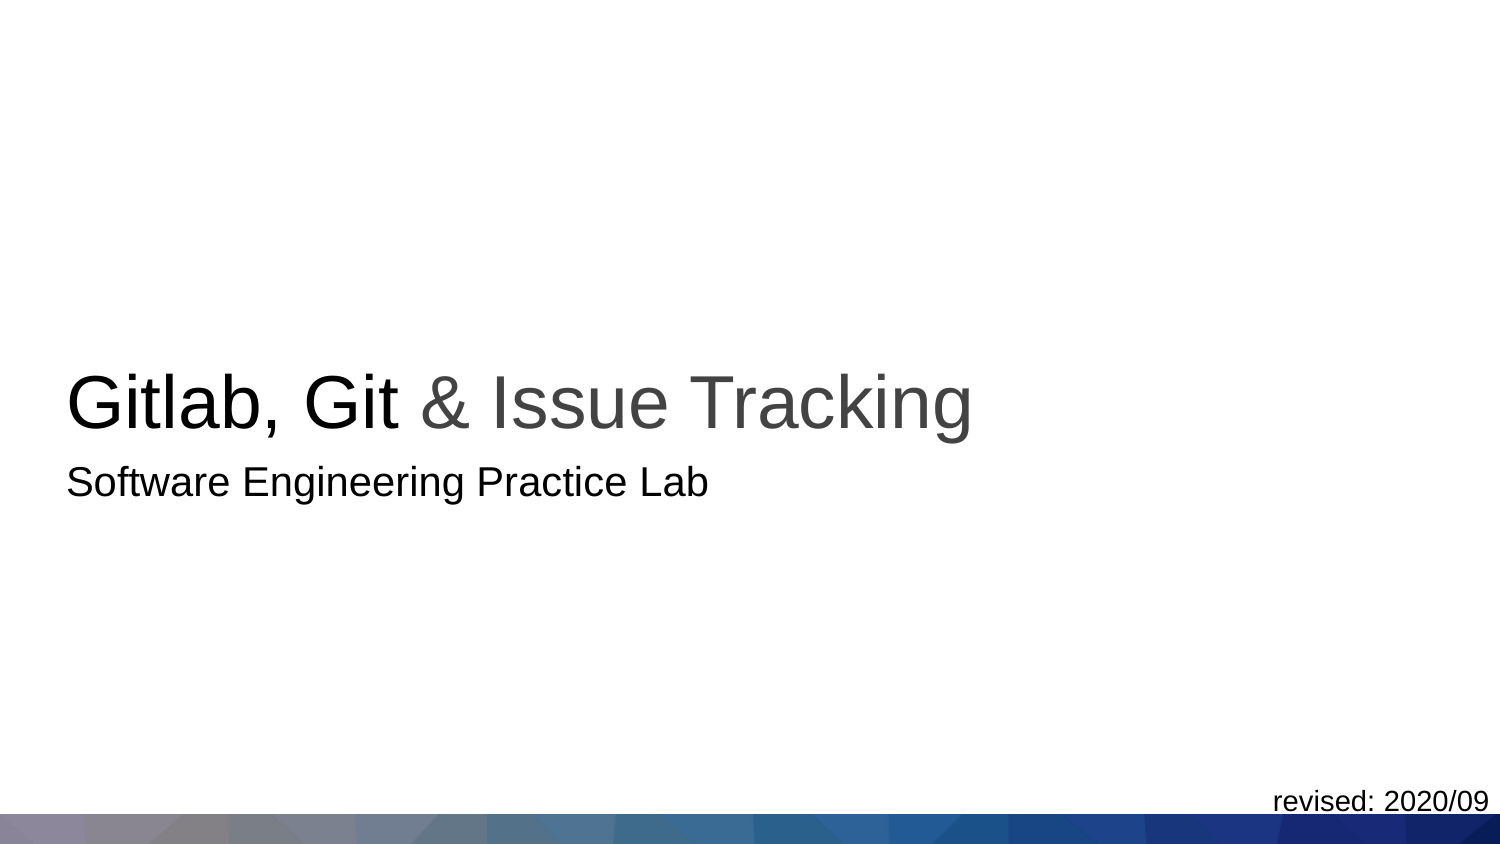

# Gitlab, Git & Issue Tracking
Software Engineering Practice Lab
revised: 2020/09